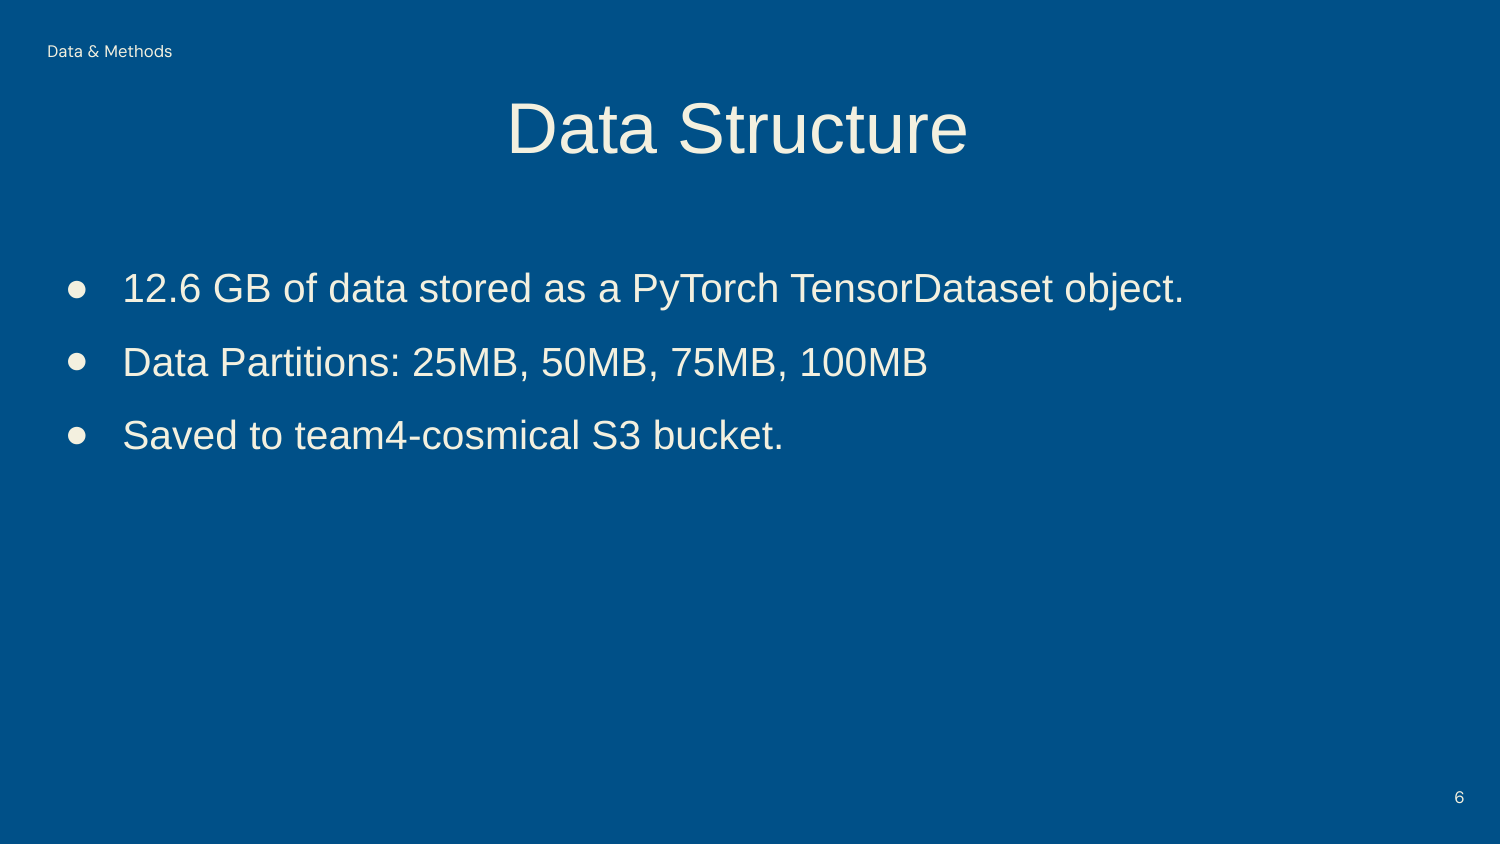

Data & Methods
Data Structure
12.6 GB of data stored as a PyTorch TensorDataset object.
Data Partitions: 25MB, 50MB, 75MB, 100MB
Saved to team4-cosmical S3 bucket.

6